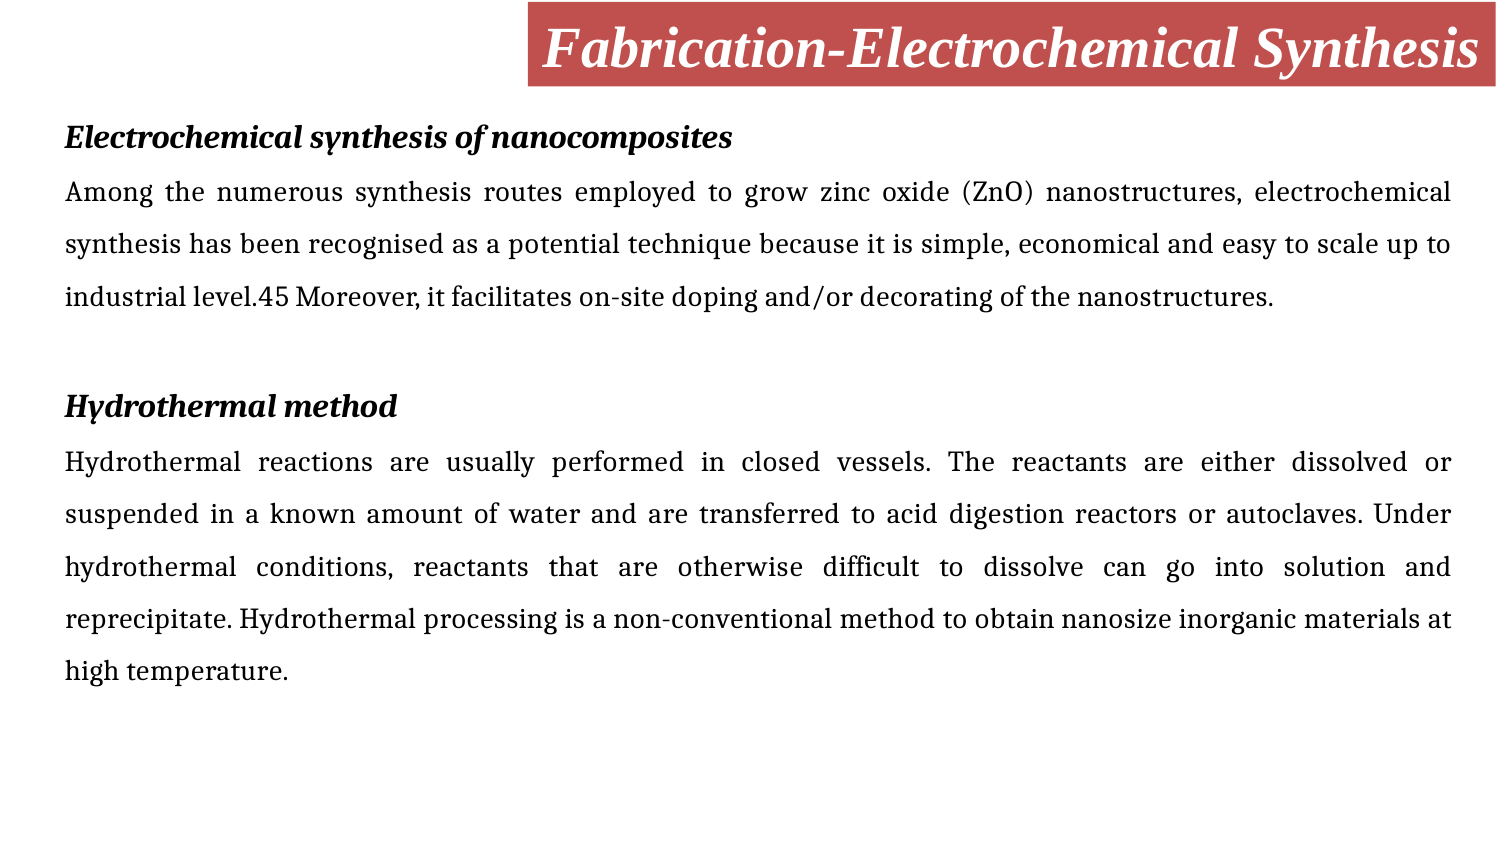

Fabrication-Electrochemical Synthesis
Electrochemical synthesis of nanocomposites
Among the numerous synthesis routes employed to grow zinc oxide (ZnO) nanostructures, electrochemical synthesis has been recognised as a potential technique because it is simple, economical and easy to scale up to industrial level.45 Moreover, it facilitates on-site doping and/or decorating of the nanostructures.

Hydrothermal method
Hydrothermal reactions are usually performed in closed vessels. The reactants are either dissolved or suspended in a known amount of water and are transferred to acid digestion reactors or autoclaves. Under hydrothermal conditions, reactants that are otherwise difficult to dissolve can go into solution and reprecipitate. Hydrothermal processing is a non-conventional method to obtain nanosize inorganic materials at high temperature.